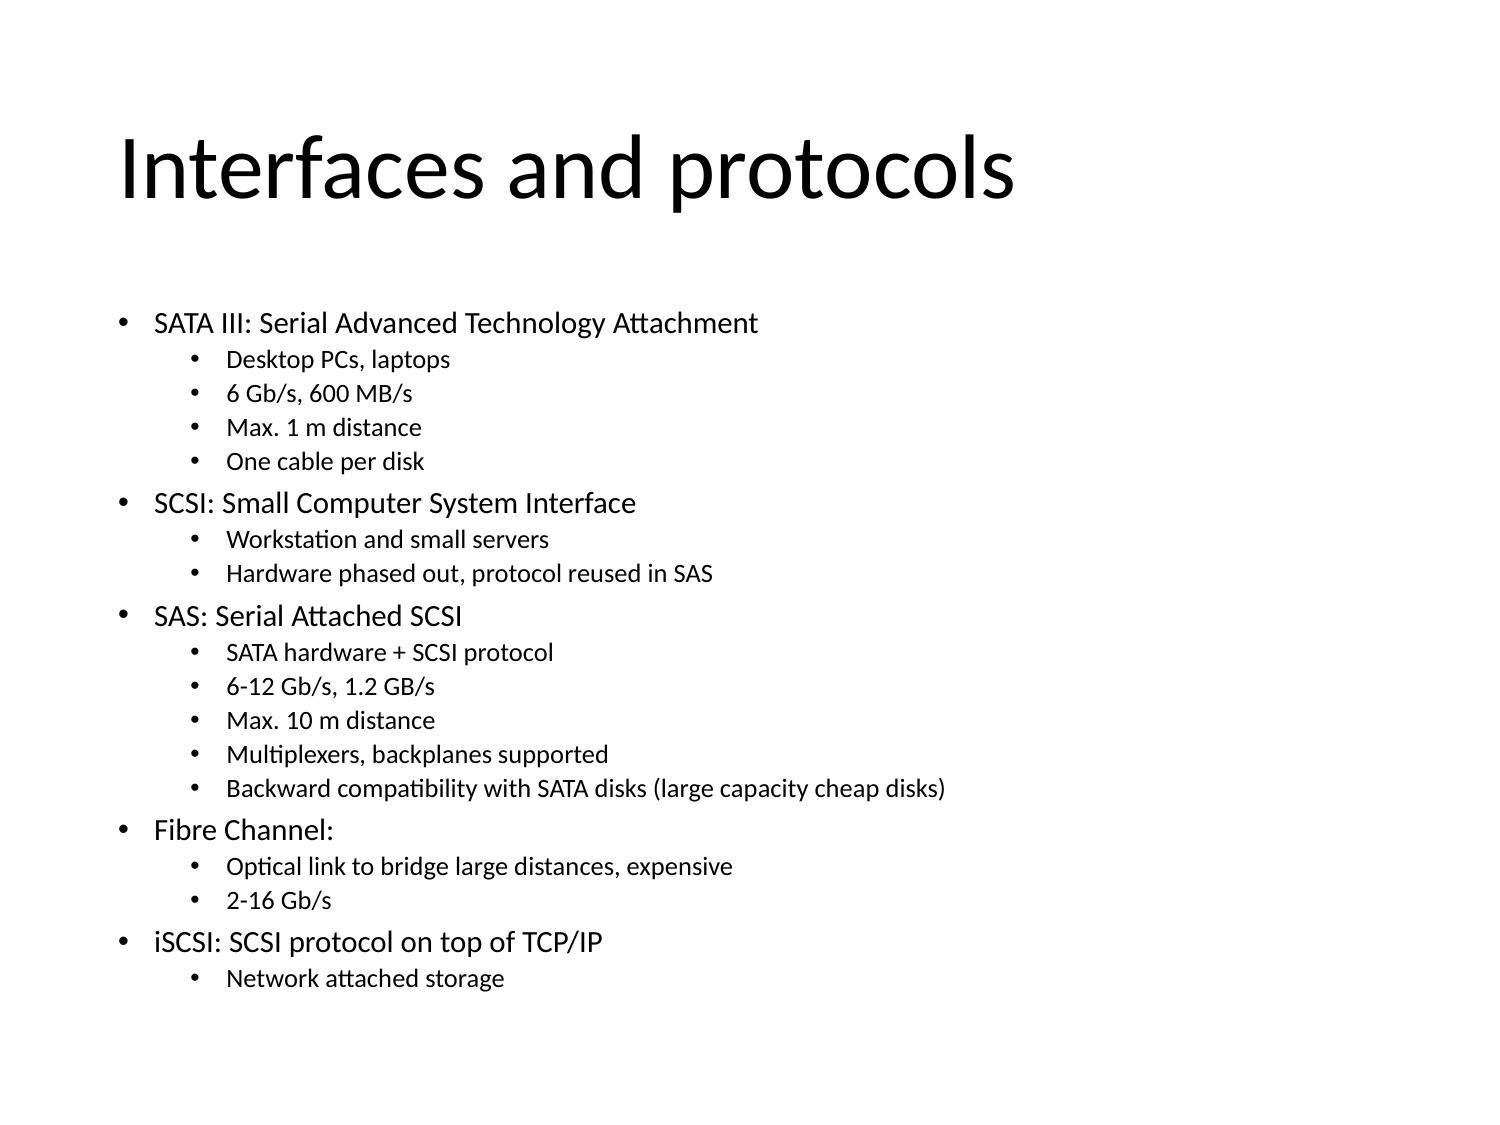

# Interfaces and protocols
SATA III: Serial Advanced Technology Attachment
Desktop PCs, laptops
6 Gb/s, 600 MB/s
Max. 1 m distance
One cable per disk
SCSI: Small Computer System Interface
Workstation and small servers
Hardware phased out, protocol reused in SAS
SAS: Serial Attached SCSI
SATA hardware + SCSI protocol
6-12 Gb/s, 1.2 GB/s
Max. 10 m distance
Multiplexers, backplanes supported
Backward compatibility with SATA disks (large capacity cheap disks)
Fibre Channel:
Optical link to bridge large distances, expensive
2-16 Gb/s
iSCSI: SCSI protocol on top of TCP/IP
Network attached storage